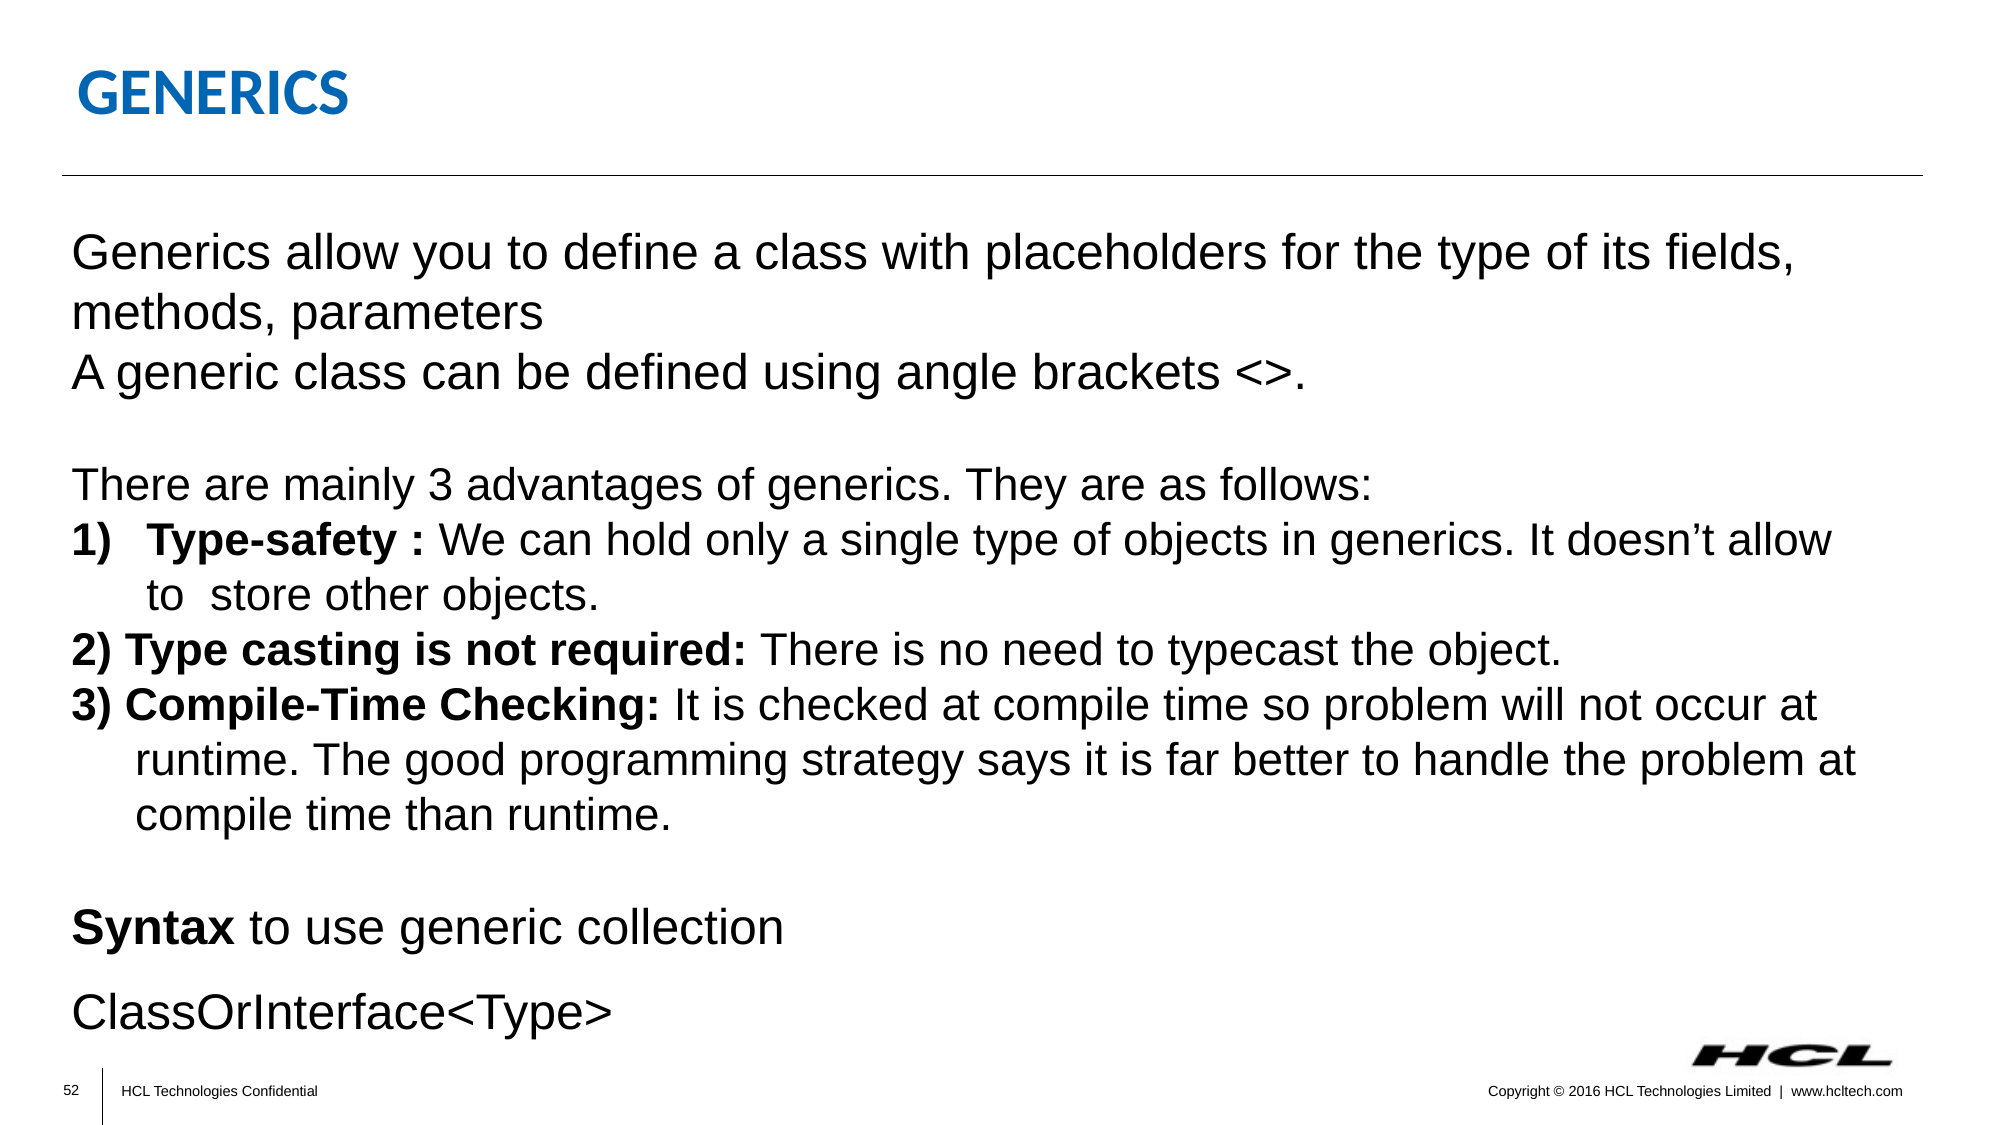

# Generics
Generics allow you to define a class with placeholders for the type of its fields, methods, parameters
A generic class can be defined using angle brackets <>.

There are mainly 3 advantages of generics. They are as follows:
Type-safety : We can hold only a single type of objects in generics. It doesn’t allow to  store other objects.
2) Type casting is not required: There is no need to typecast the object.
3) Compile-Time Checking: It is checked at compile time so problem will not occur at
     runtime. The good programming strategy says it is far better to handle the problem at
     compile time than runtime.

Syntax to use generic collection
ClassOrInterface<Type>